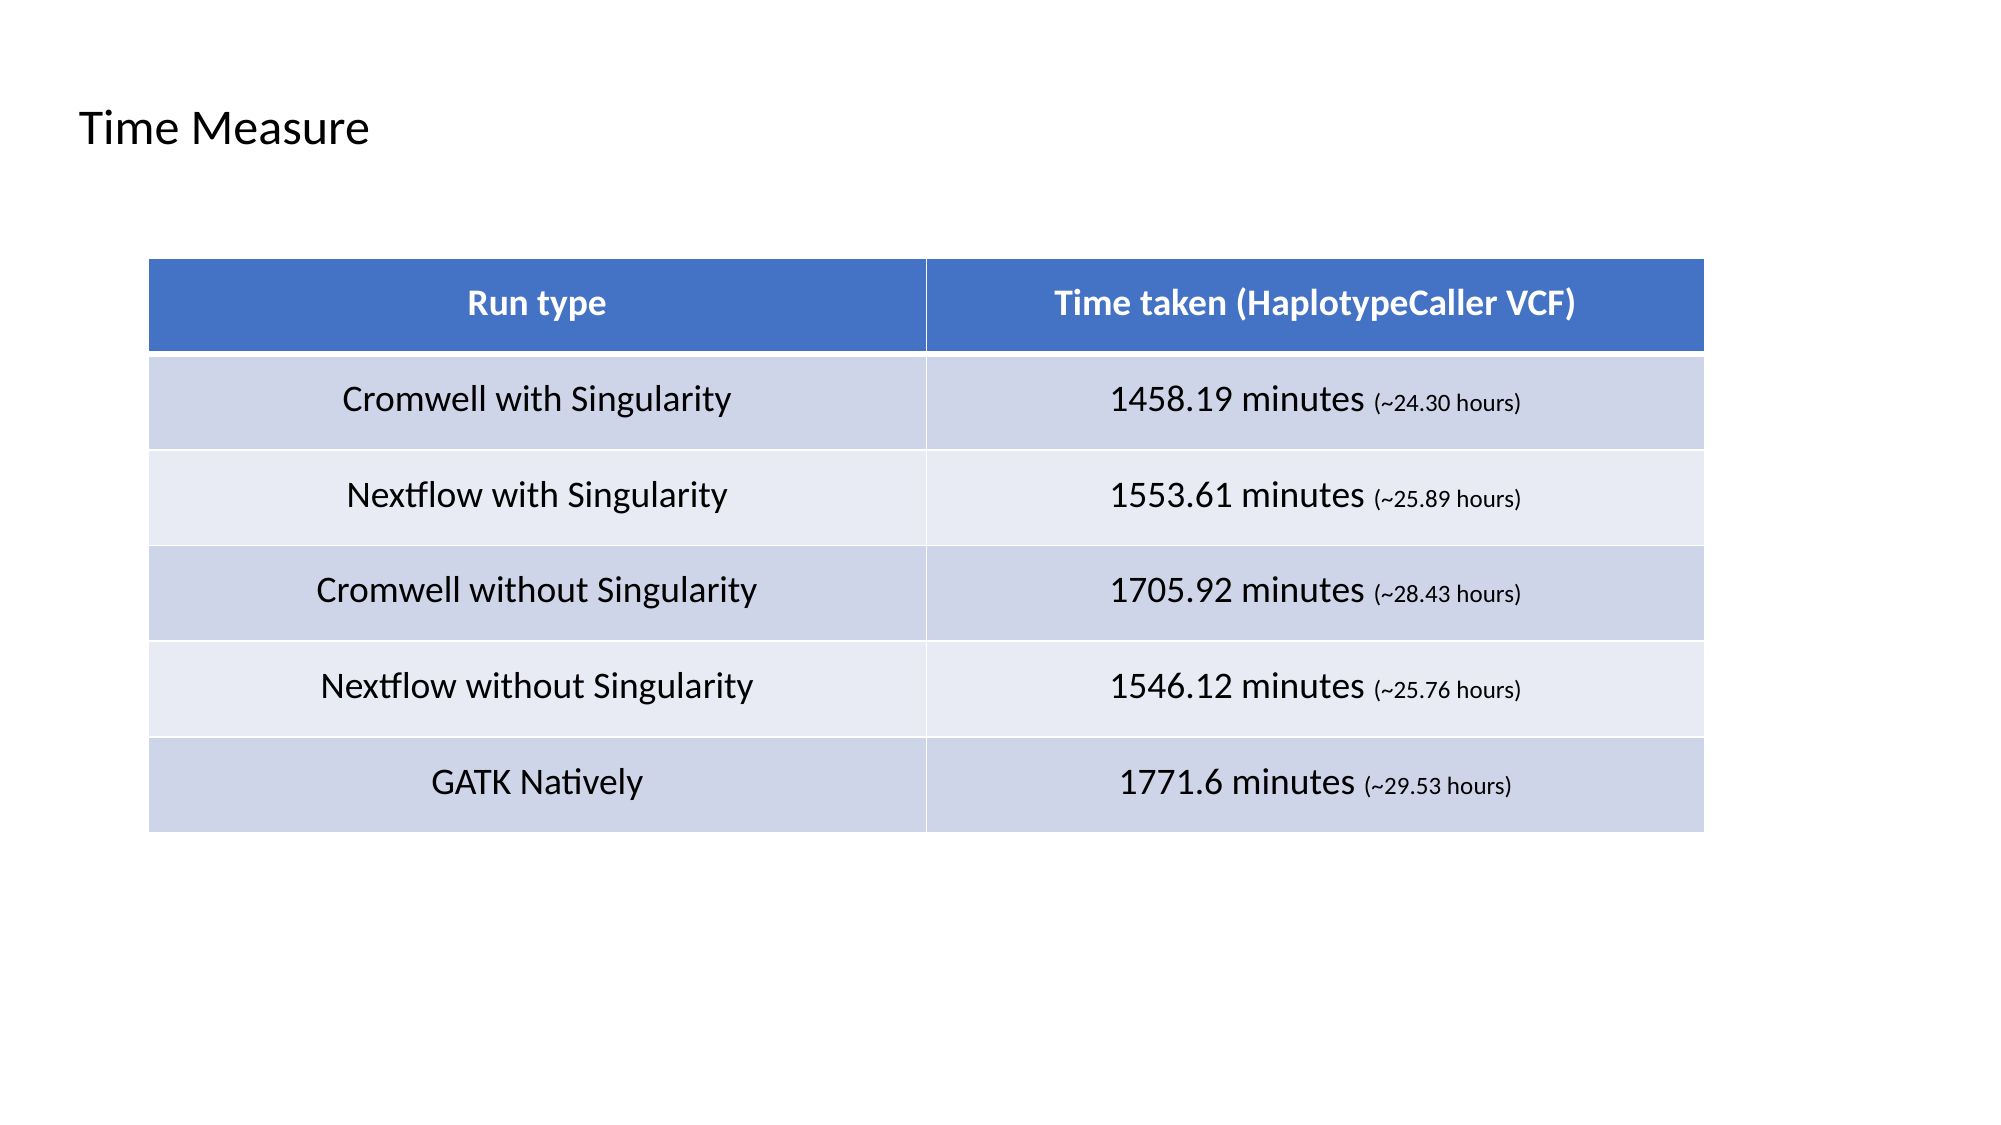

# Time Measure
| Run type | Time taken (HaplotypeCaller VCF) |
| --- | --- |
| Cromwell with Singularity | 1458.19 minutes (~24.30 hours) |
| Nextflow with Singularity | 1553.61 minutes (~25.89 hours) |
| Cromwell without Singularity | 1705.92 minutes (~28.43 hours) |
| Nextflow without Singularity | 1546.12 minutes (~25.76 hours) |
| GATK Natively | 1771.6 minutes (~29.53 hours) |